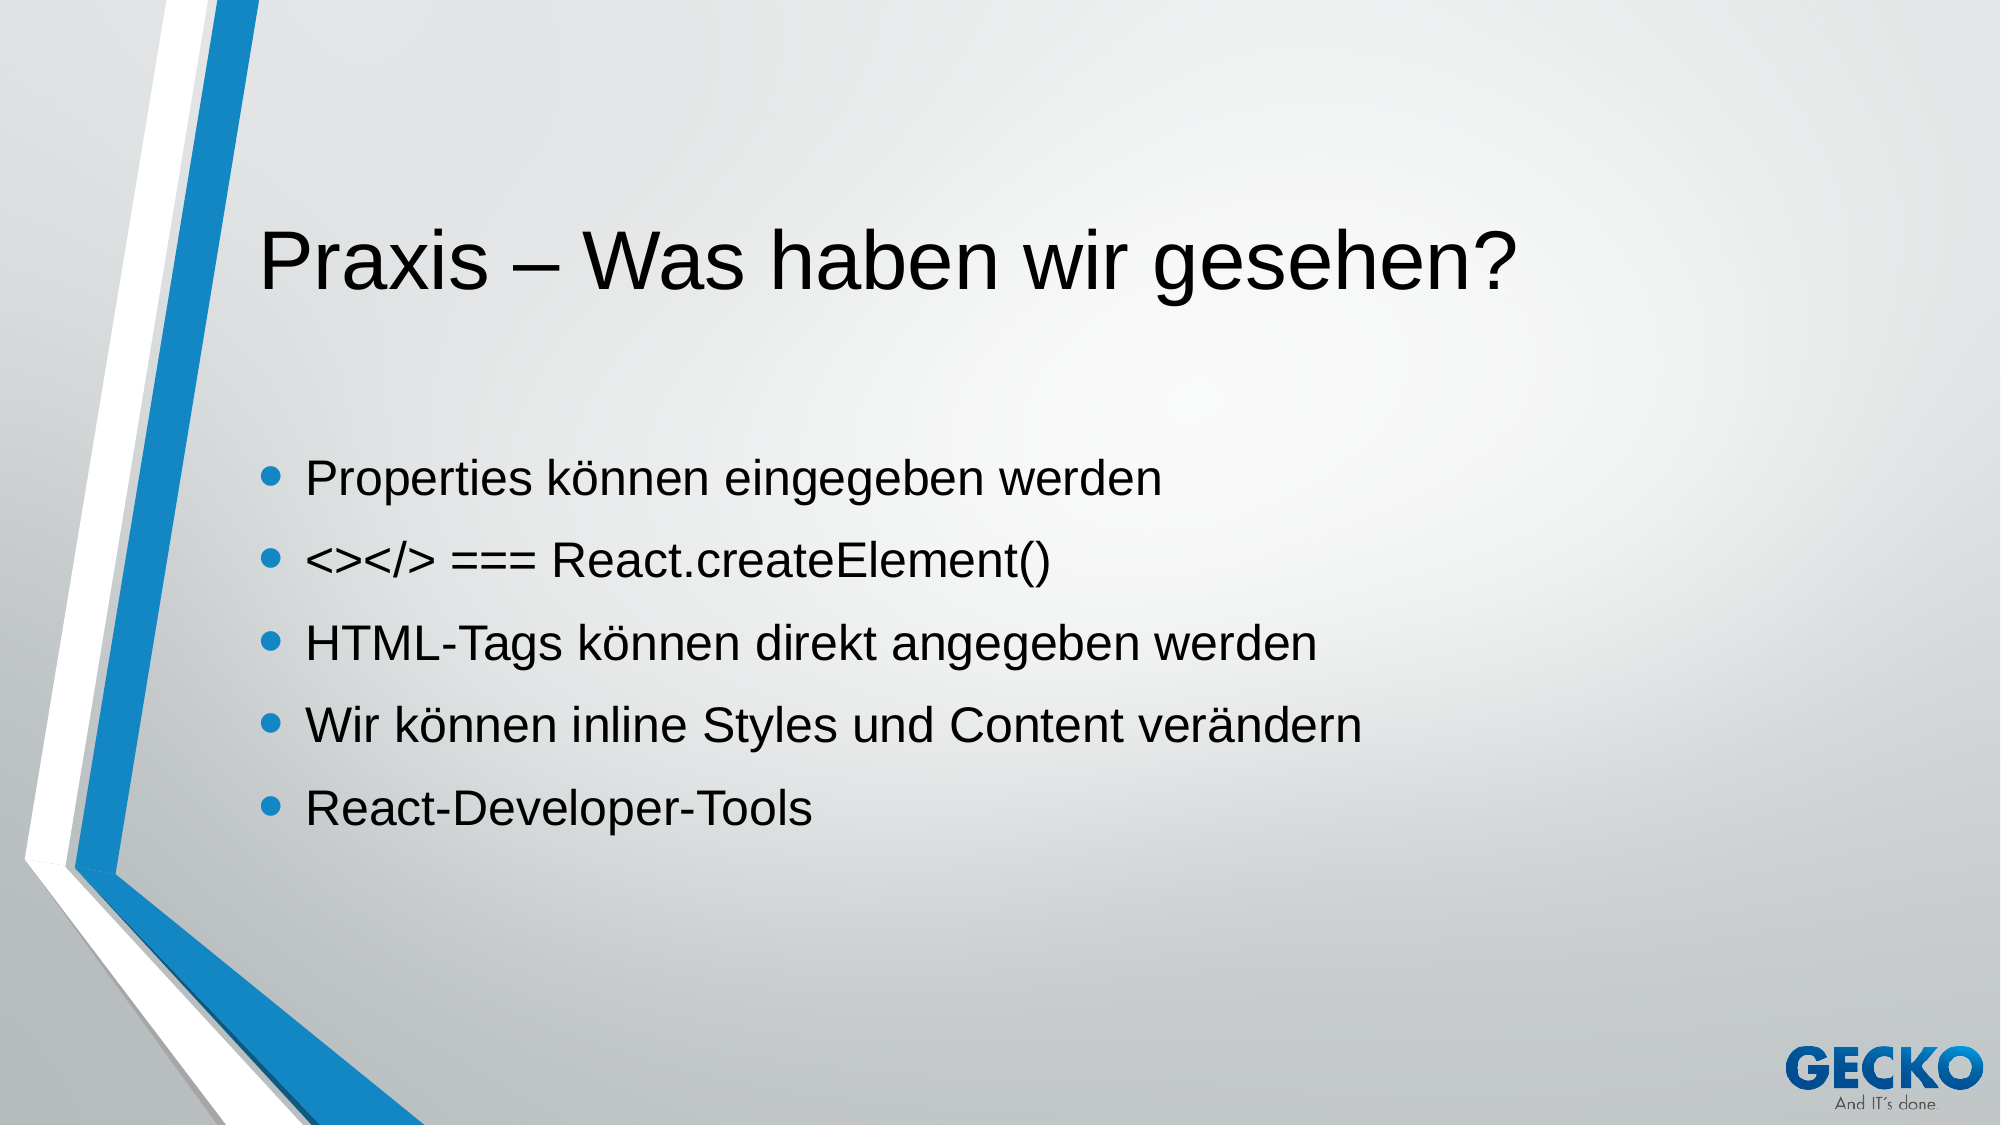

# Praxis – Was haben wir gesehen?
Properties können eingegeben werden
<></> === React.createElement()
HTML-Tags können direkt angegeben werden
Wir können inline Styles und Content verändern
React-Developer-Tools